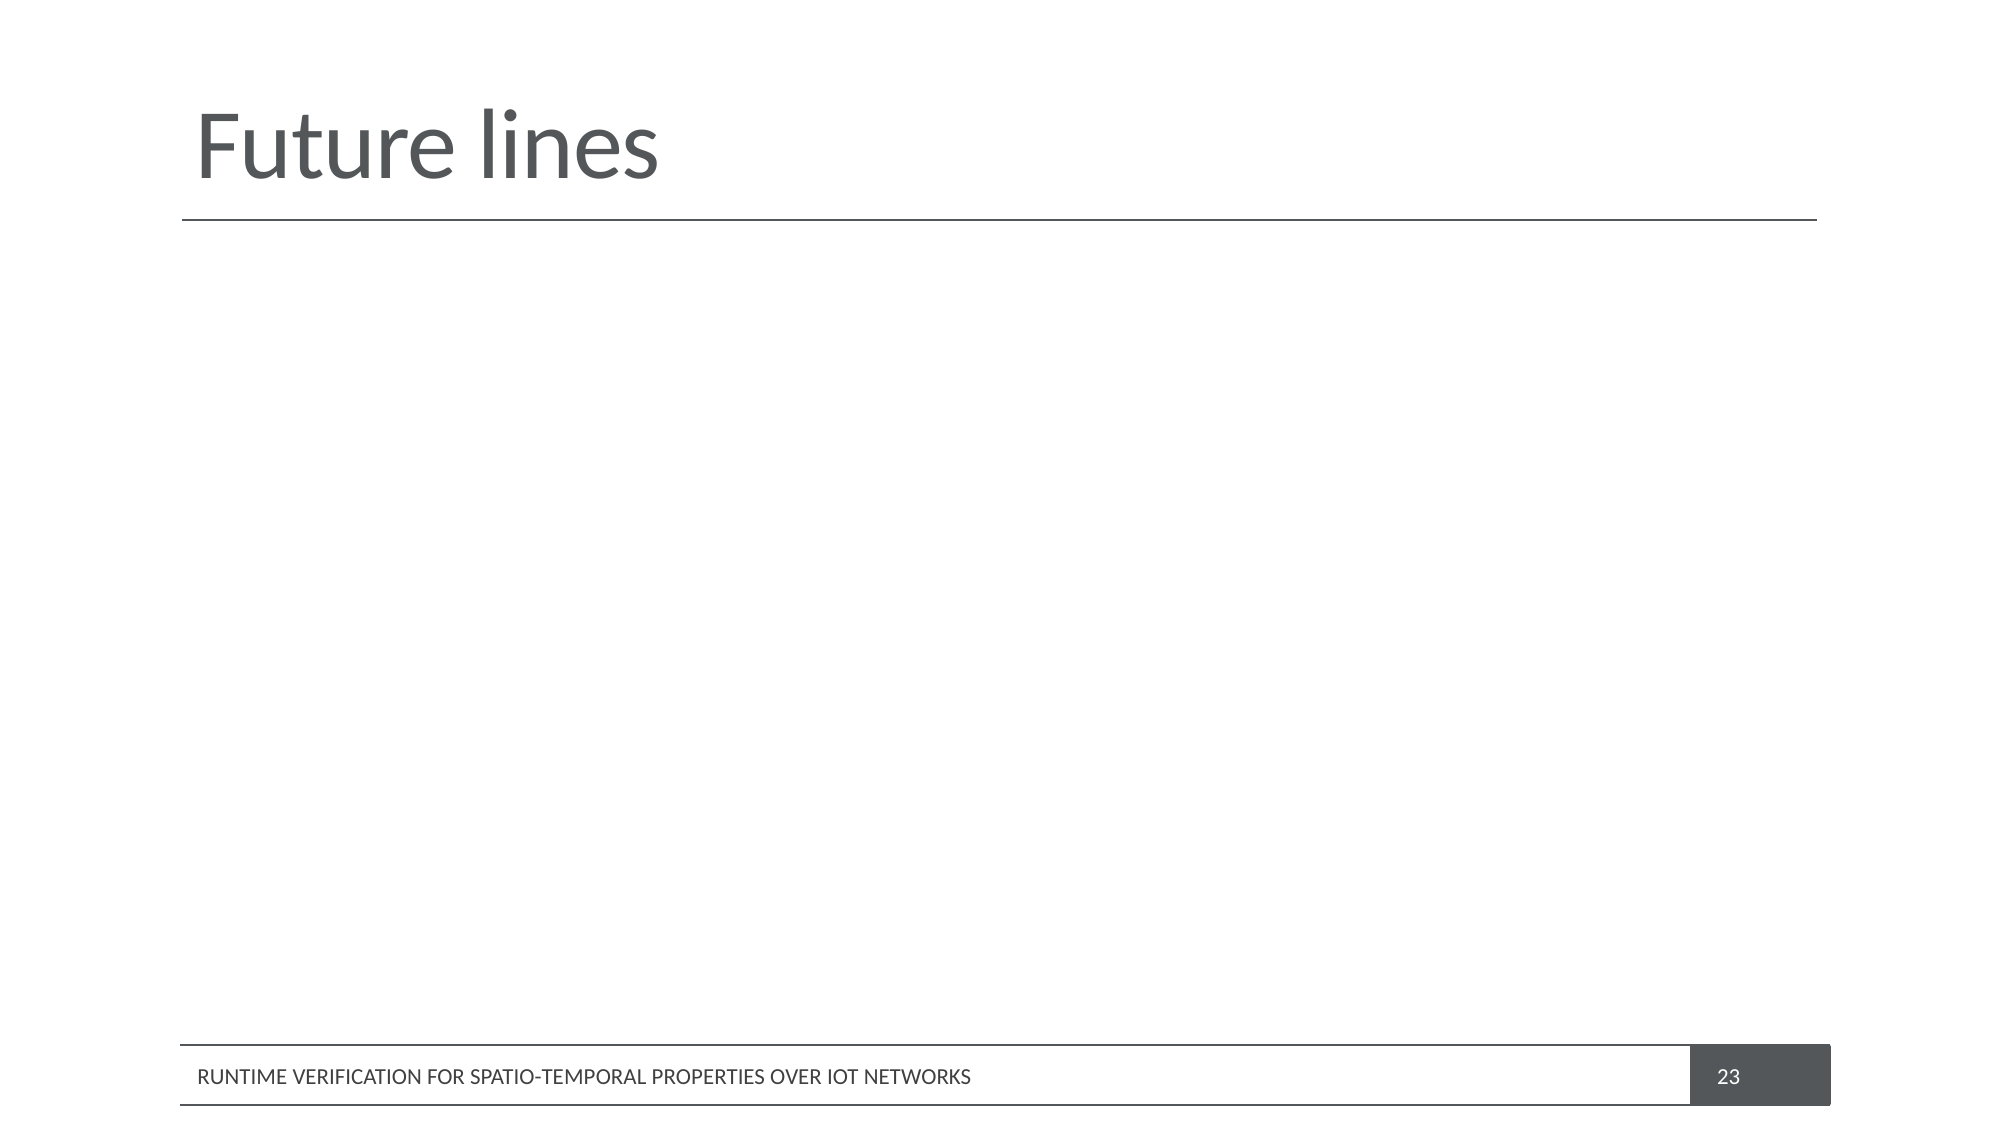

# Future lines

RUNTIME VERIFICATION FOR SPATIO-TEMPORAL PROPERTIES OVER IOT NETWORKS
23